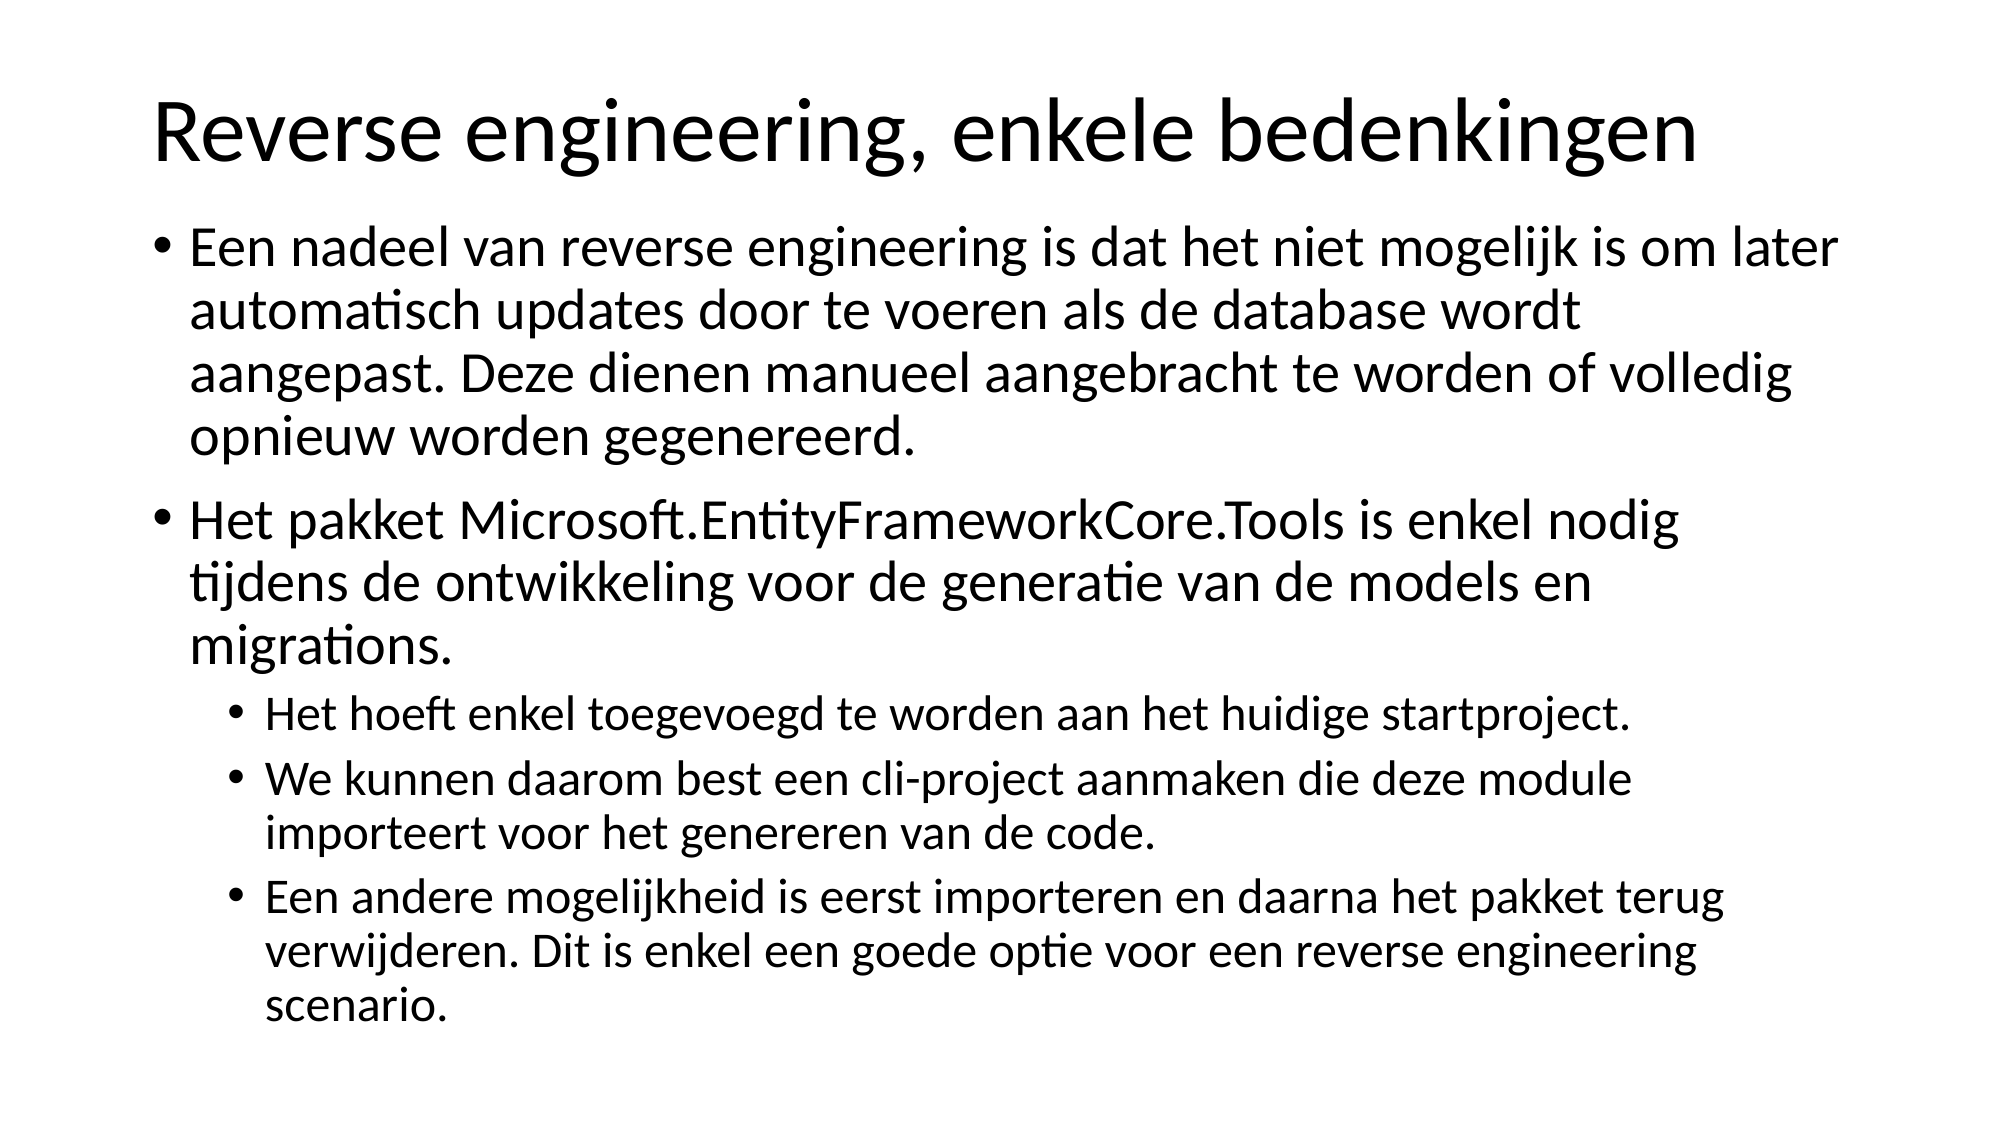

# Reverse engineering, enkele bedenkingen
Een nadeel van reverse engineering is dat het niet mogelijk is om later automatisch updates door te voeren als de database wordt aangepast. Deze dienen manueel aangebracht te worden of volledig opnieuw worden gegenereerd.
Het pakket Microsoft.EntityFrameworkCore.Tools is enkel nodig tijdens de ontwikkeling voor de generatie van de models en migrations.
Het hoeft enkel toegevoegd te worden aan het huidige startproject.
We kunnen daarom best een cli-project aanmaken die deze module importeert voor het genereren van de code.
Een andere mogelijkheid is eerst importeren en daarna het pakket terug verwijderen. Dit is enkel een goede optie voor een reverse engineering scenario.